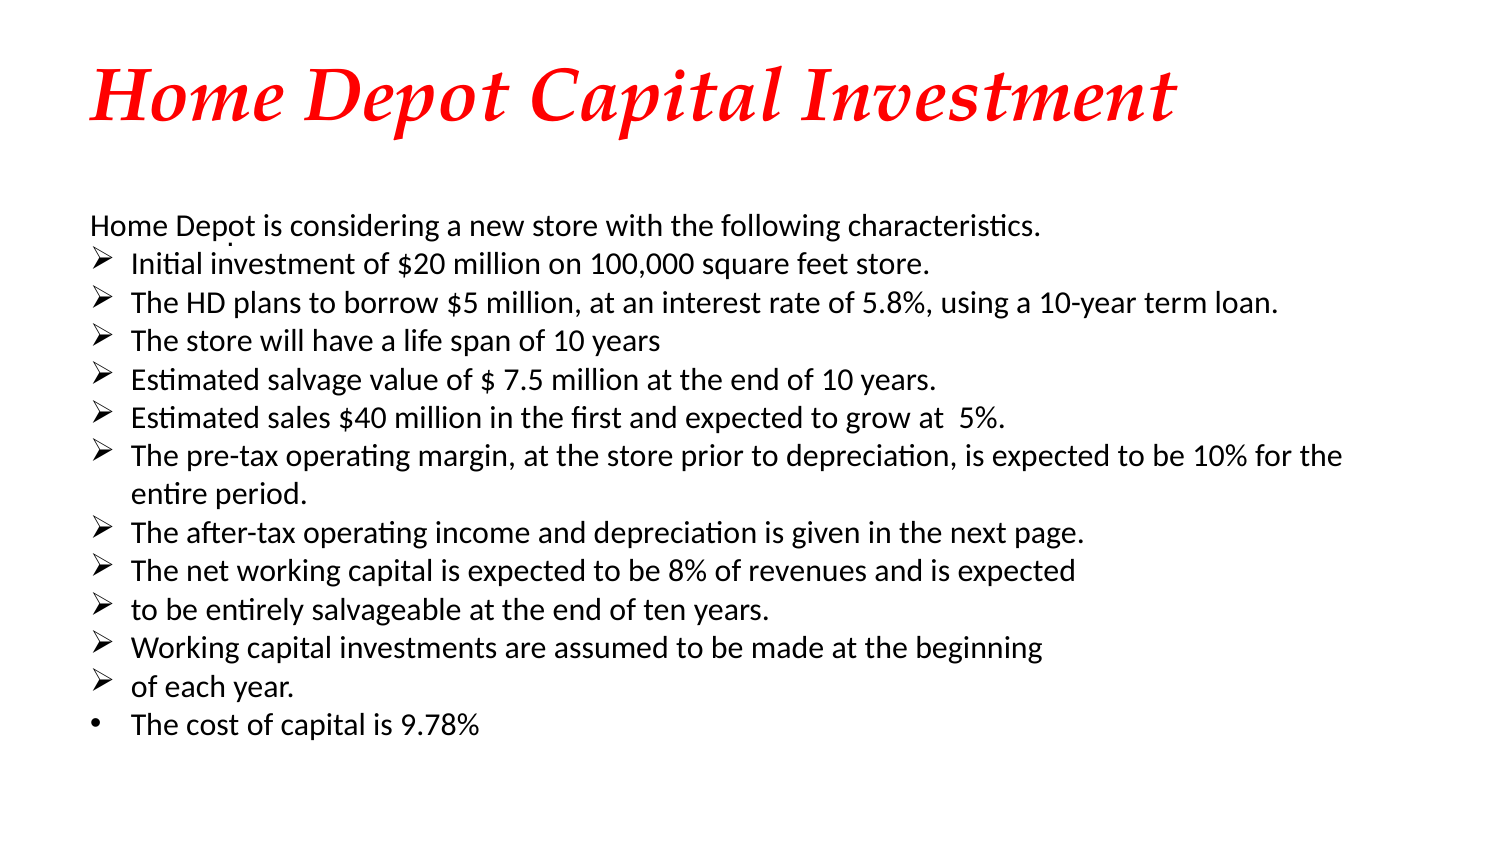

# Home Depot Capital Investment
Home Depot is considering a new store with the following characteristics.
Initial investment of $20 million on 100,000 square feet store.
The HD plans to borrow $5 million, at an interest rate of 5.8%, using a 10-year term loan.
The store will have a life span of 10 years
Estimated salvage value of $ 7.5 million at the end of 10 years.
Estimated sales $40 million in the first and expected to grow at  5%.
The pre-tax operating margin, at the store prior to depreciation, is expected to be 10% for the entire period.
The after-tax operating income and depreciation is given in the next page.
The net working capital is expected to be 8% of revenues and is expected
to be entirely salvageable at the end of ten years.
Working capital investments are assumed to be made at the beginning
of each year.
The cost of capital is 9.78%
.